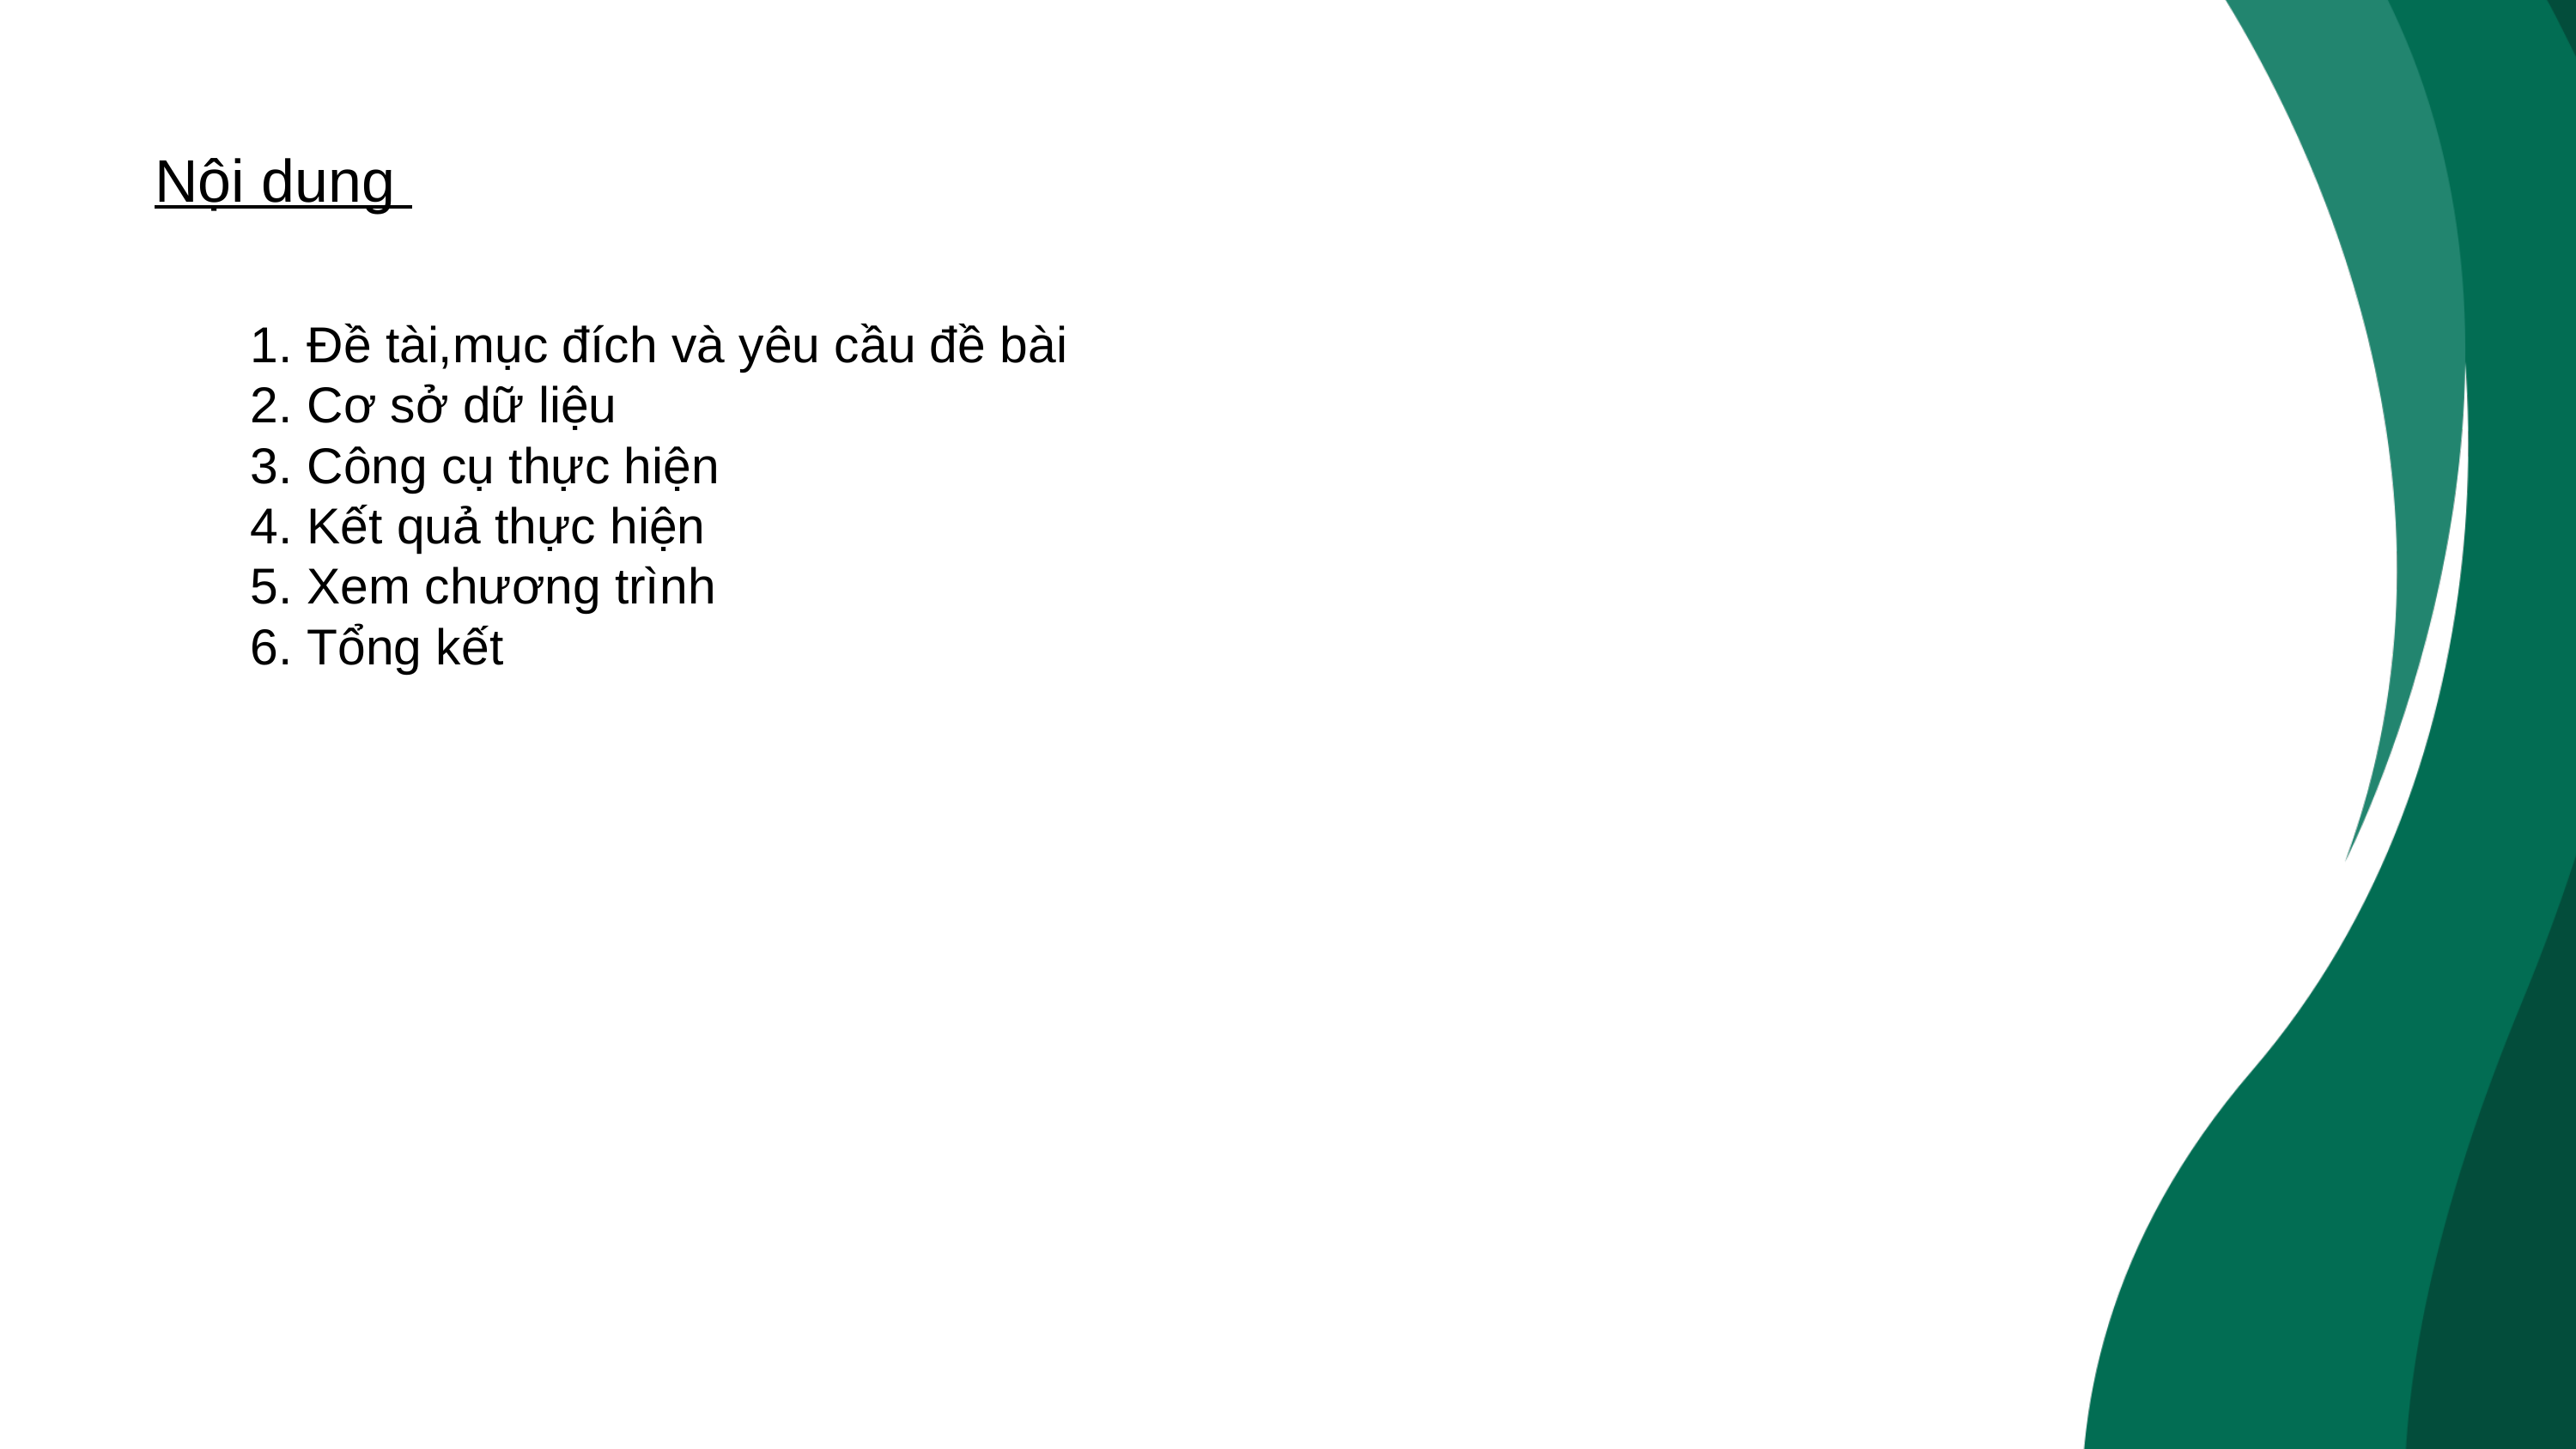

Nội dung
 Đề tài,mục đích và yêu cầu đề bài
 Cơ sở dữ liệu
 Công cụ thực hiện
 Kết quả thực hiện
 Xem chương trình
 Tổng kết